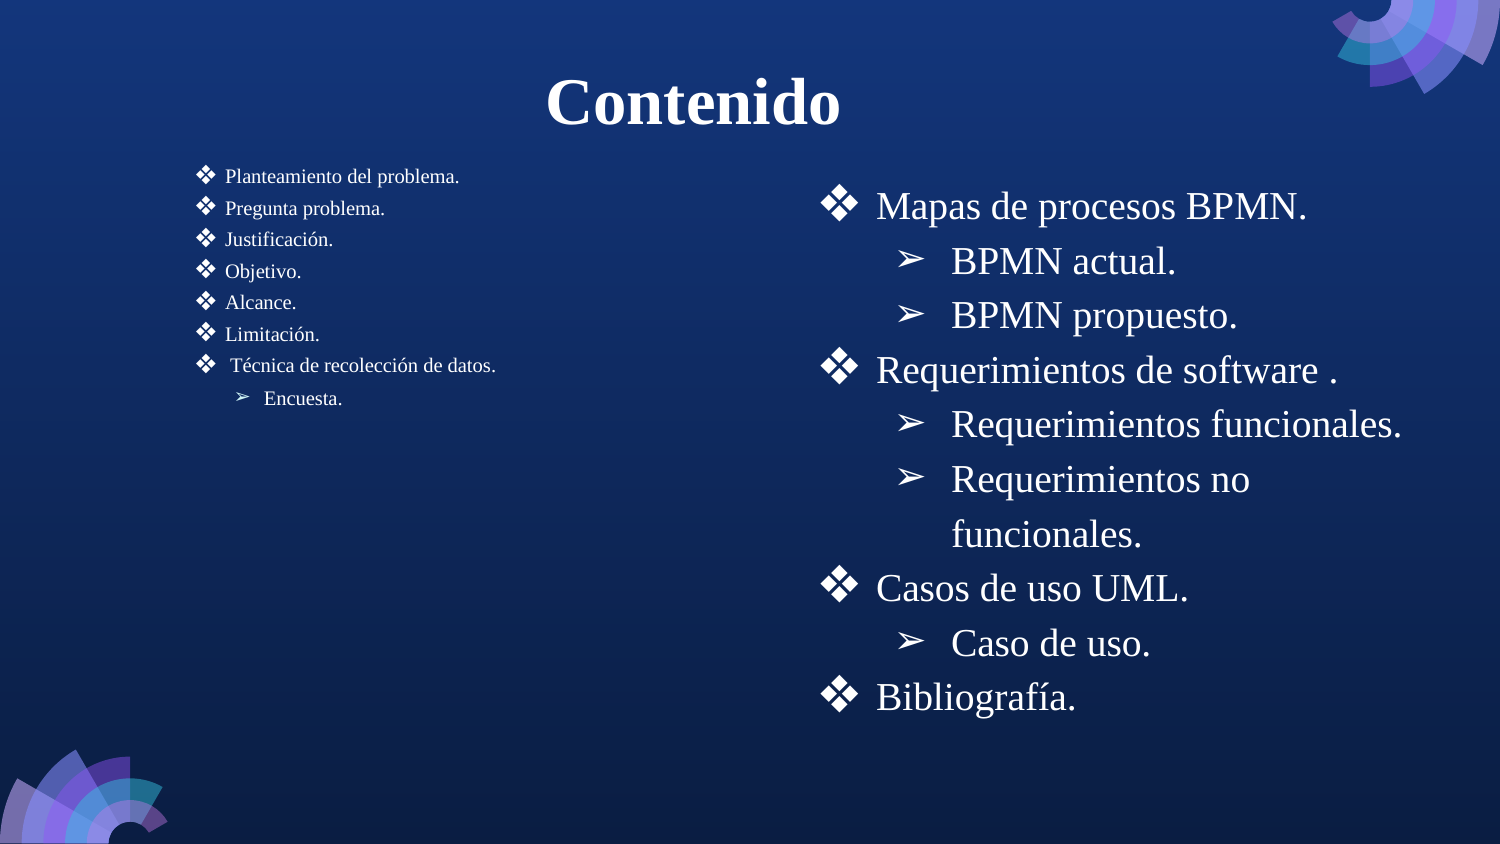

Contenido
Planteamiento del problema.
Pregunta problema.
Justificación.
Objetivo.
Alcance.
Limitación.
 Técnica de recolección de datos.
Encuesta.

Mapas de procesos BPMN.
BPMN actual.
BPMN propuesto.
Requerimientos de software .
Requerimientos funcionales.
Requerimientos no funcionales.
Casos de uso UML.
Caso de uso.
Bibliografía.